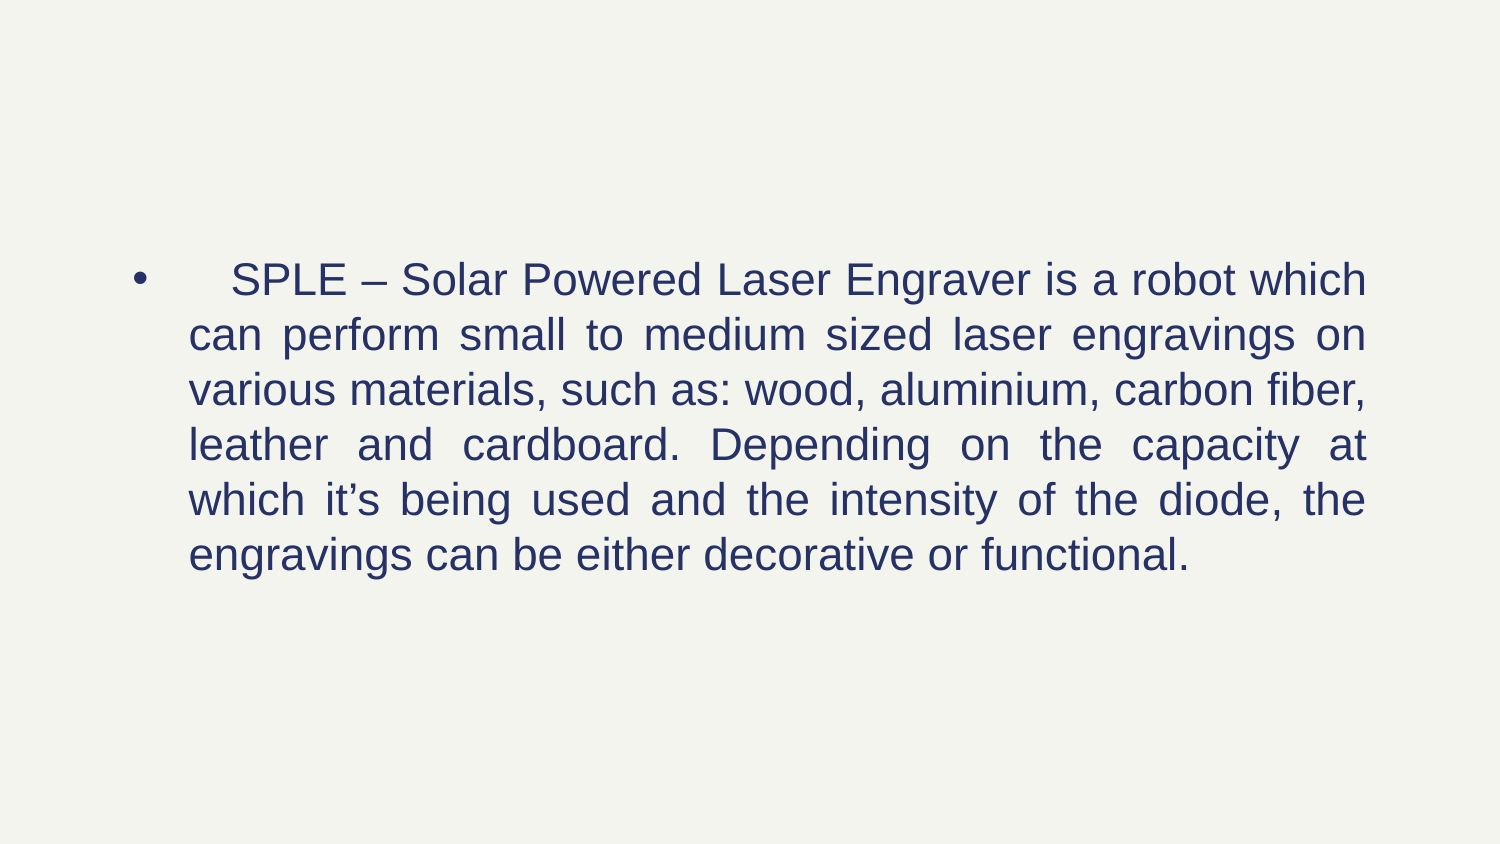

SPLE – Solar Powered Laser Engraver is a robot which can perform small to medium sized laser engravings on various materials, such as: wood, aluminium, carbon fiber, leather and cardboard. Depending on the capacity at which it’s being used and the intensity of the diode, the engravings can be either decorative or functional.